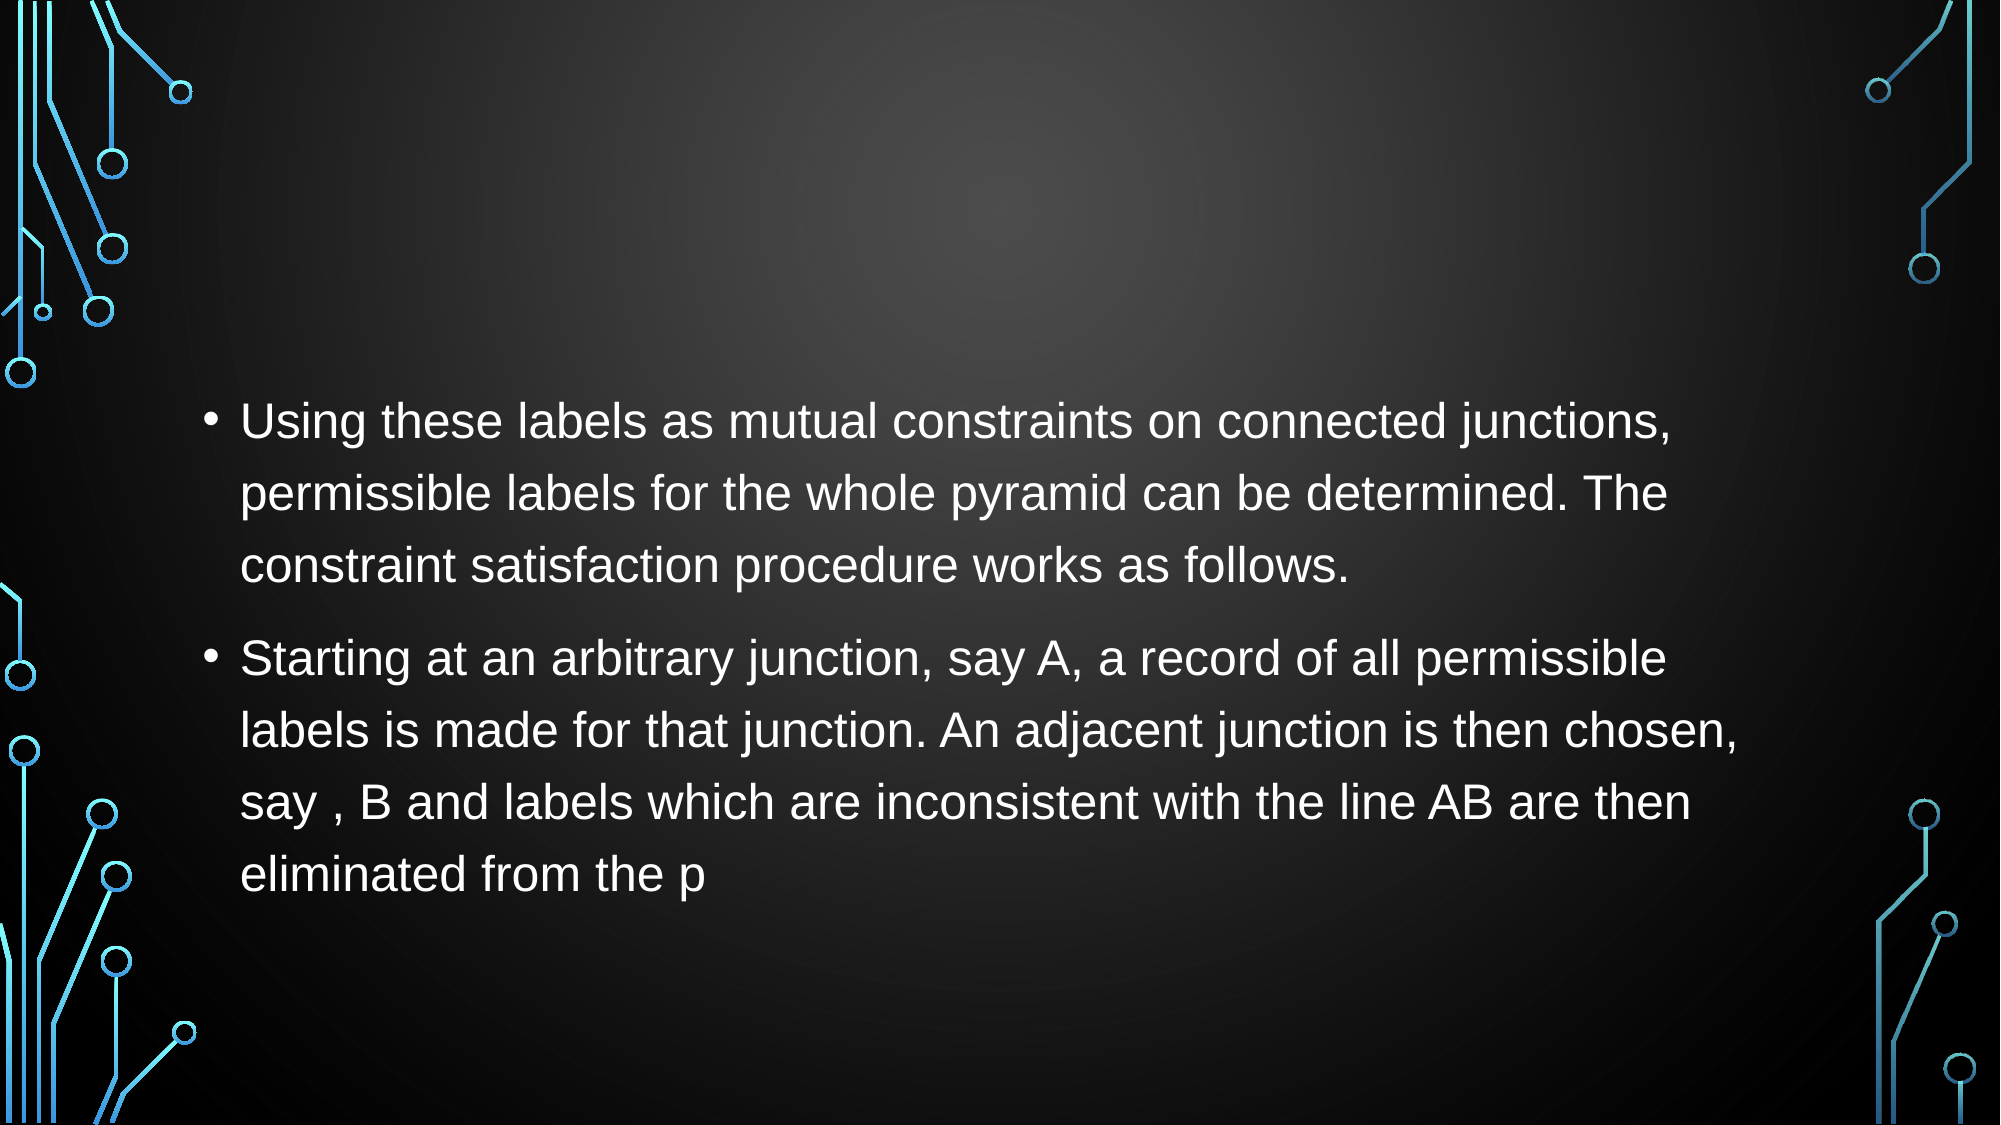

#
Using these labels as mutual constraints on connected junctions, permissible labels for the whole pyramid can be determined. The constraint satisfaction procedure works as follows.
Starting at an arbitrary junction, say A, a record of all permissible labels is made for that junction. An adjacent junction is then chosen, say , B and labels which are inconsistent with the line AB are then eliminated from the p